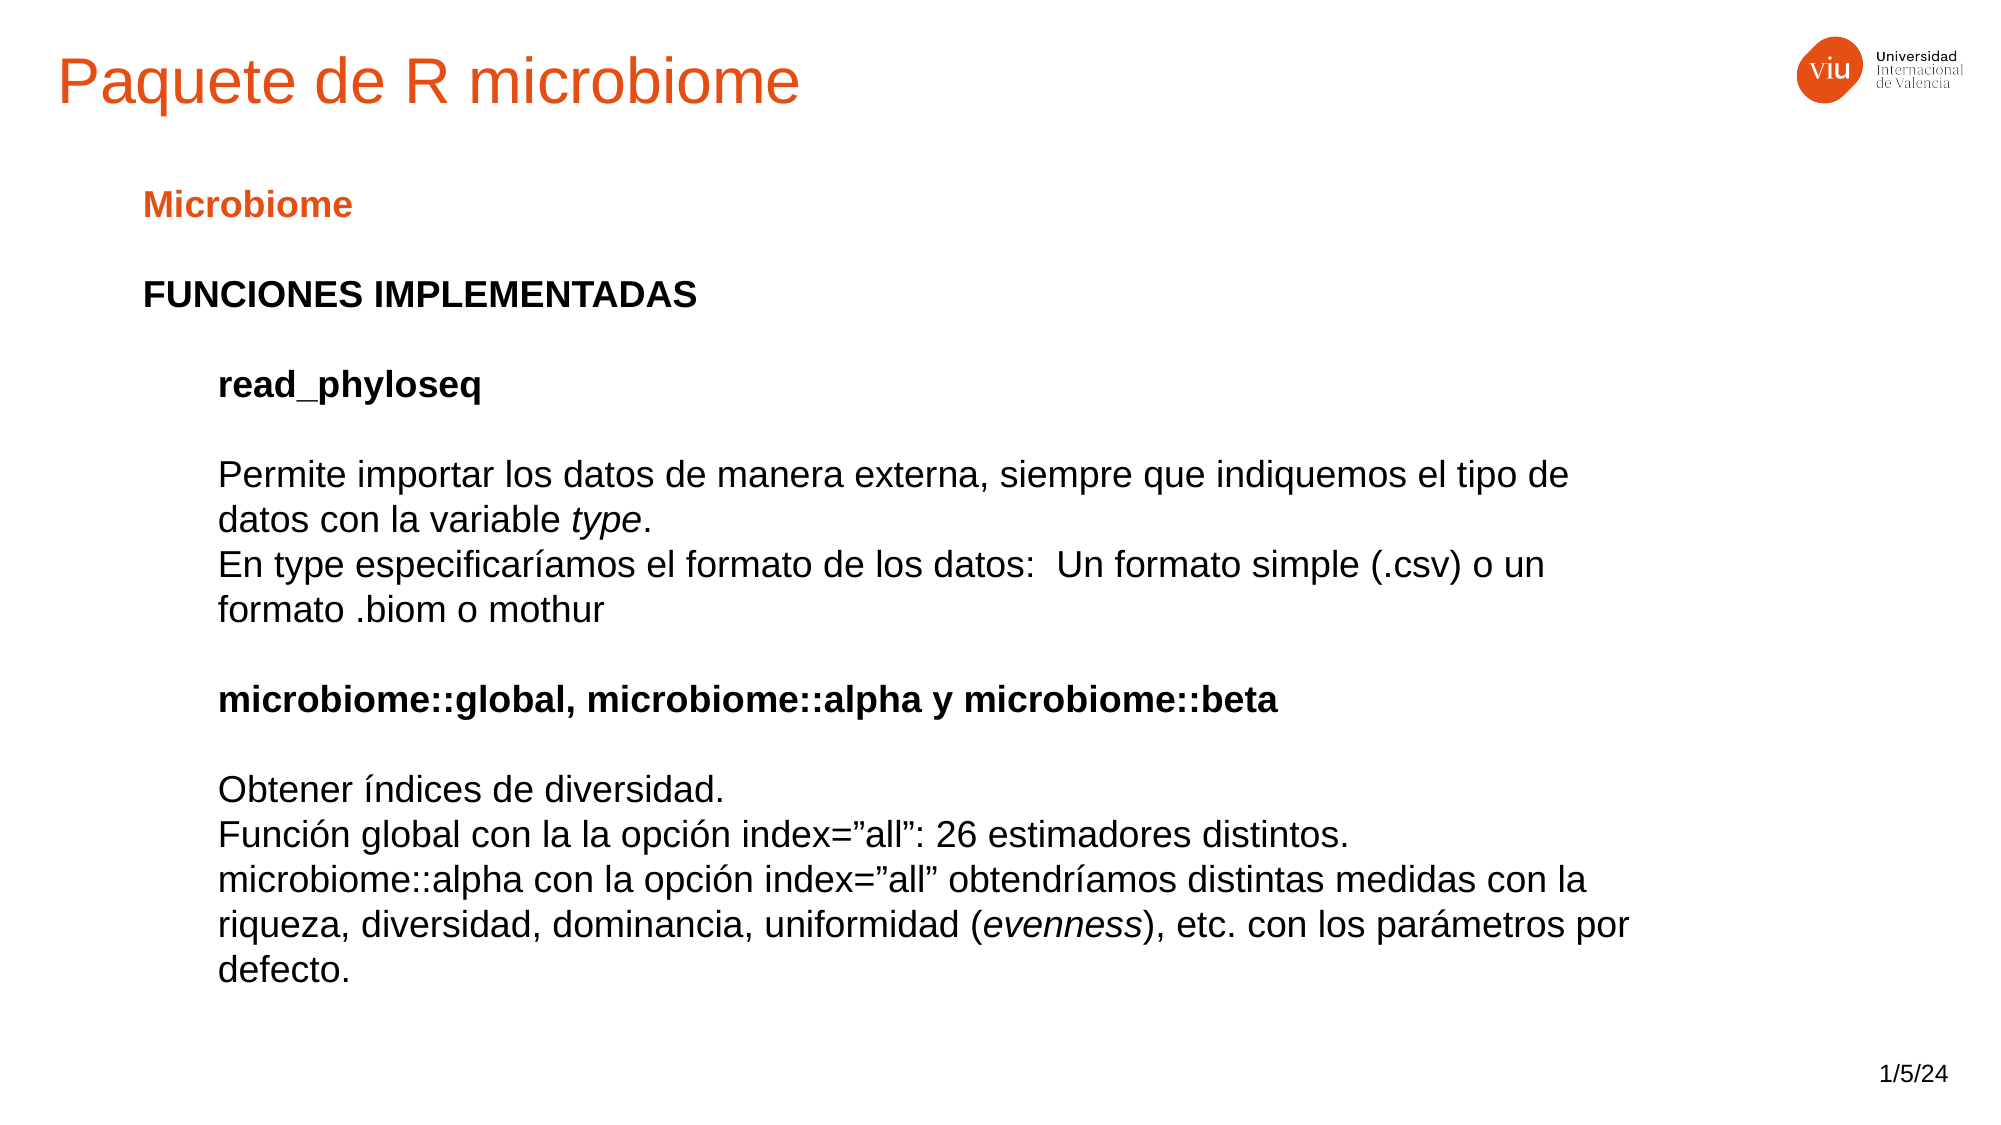

Paquete de R microbiome
Microbiome

FUNCIONES IMPLEMENTADAS

read_phyloseq

Permite importar los datos de manera externa, siempre que indiquemos el tipo de datos con la variable type.
En type especificaríamos el formato de los datos:  Un formato simple (.csv) o un formato .biom o mothur

microbiome::global, microbiome::alpha y microbiome::beta

Obtener índices de diversidad.
Función global con la la opción index=”all”: 26 estimadores distintos.
microbiome::alpha con la opción index=”all” obtendríamos distintas medidas con la riqueza, diversidad, dominancia, uniformidad (evenness), etc. con los parámetros por defecto.